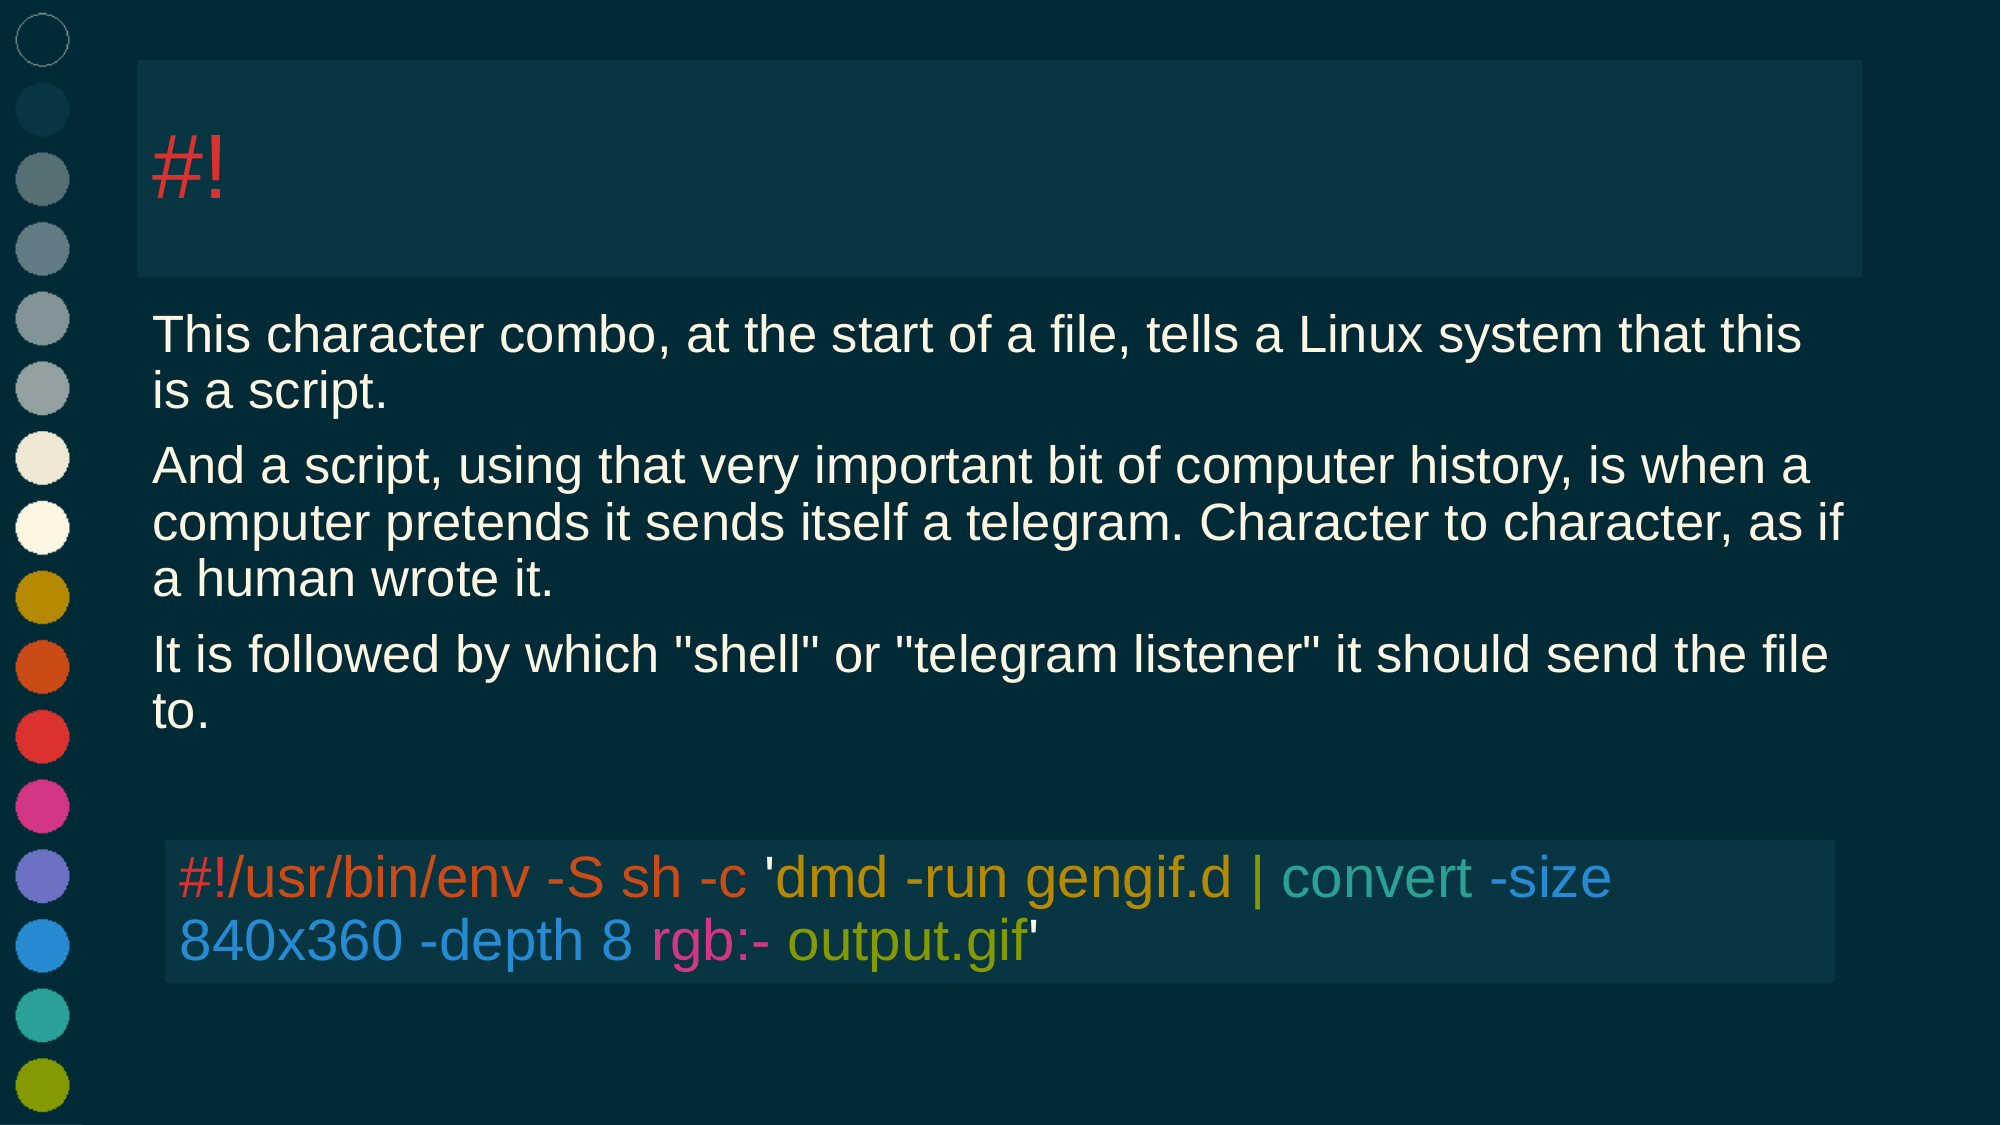

# #!
This character combo, at the start of a file, tells a Linux system that this is a script.
And a script, using that very important bit of computer history, is when a computer pretends it sends itself a telegram. Character to character, as if a human wrote it.
It is followed by which "shell" or "telegram listener" it should send the file to.
#!/usr/bin/env -S sh -c 'dmd -run gengif.d | convert -size 840x360 -depth 8 rgb:- output.gif'